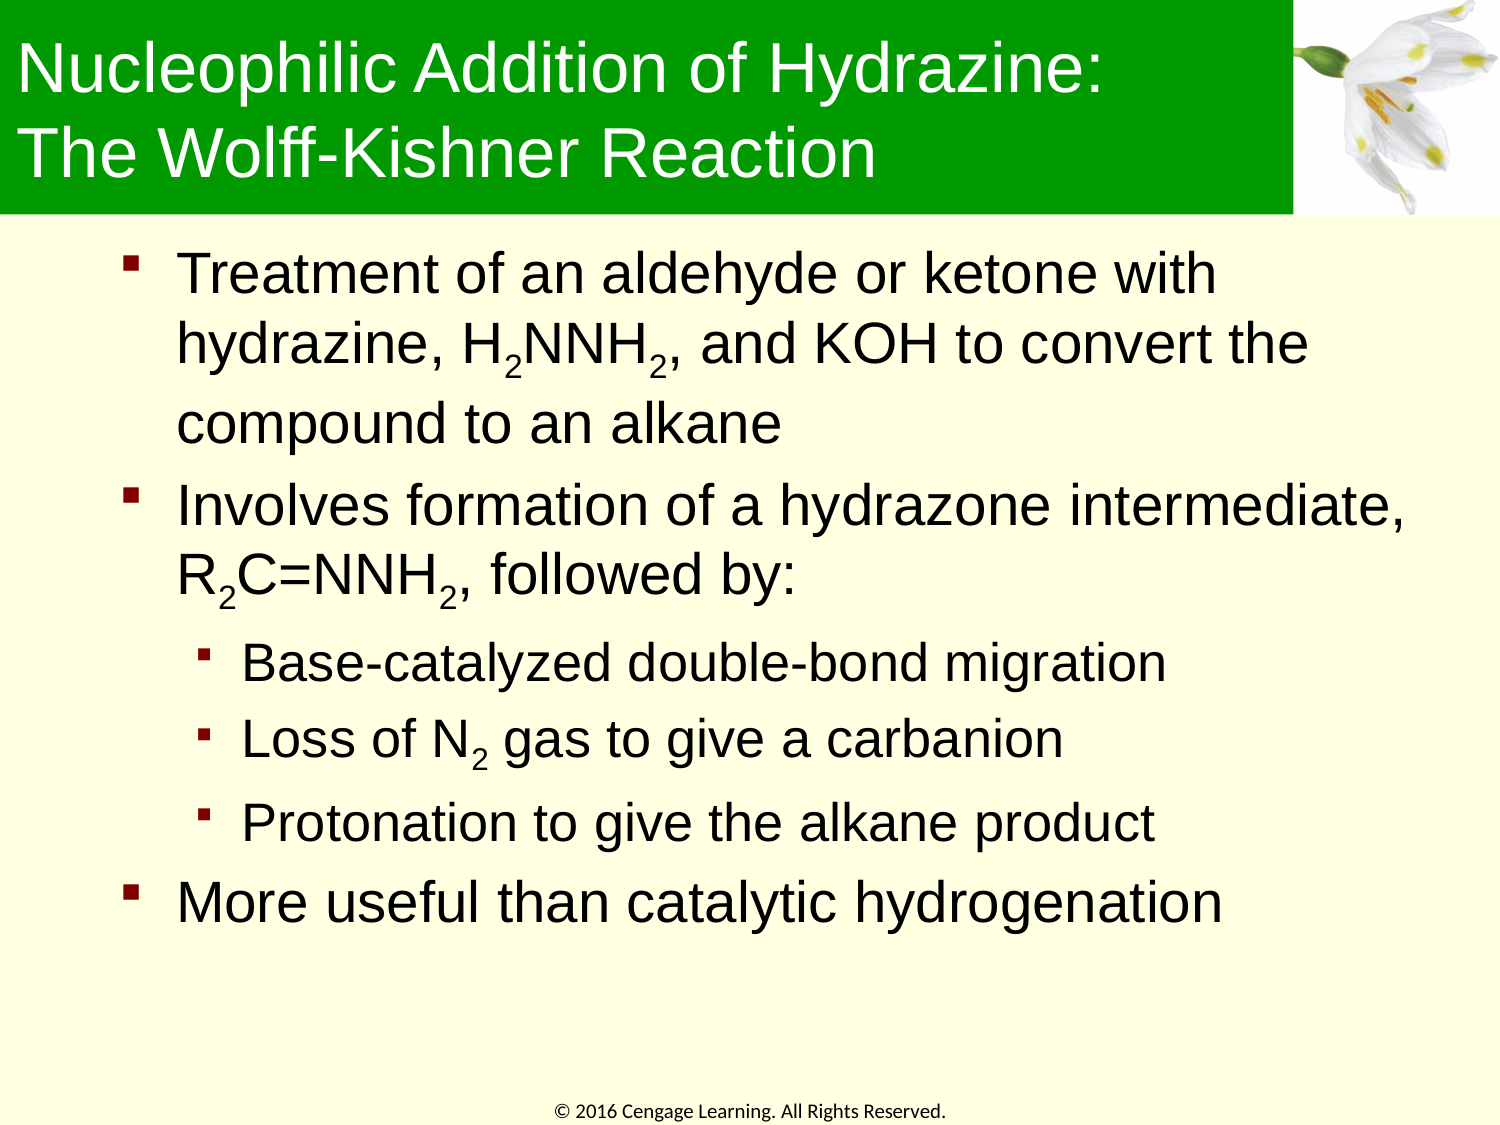

# Nucleophilic Addition of Hydrazine: The Wolff-Kishner Reaction
Treatment of an aldehyde or ketone with hydrazine, H2NNH2, and KOH to convert the compound to an alkane
Involves formation of a hydrazone intermediate, R2C=NNH2, followed by:
Base-catalyzed double-bond migration
Loss of N2 gas to give a carbanion
Protonation to give the alkane product
More useful than catalytic hydrogenation